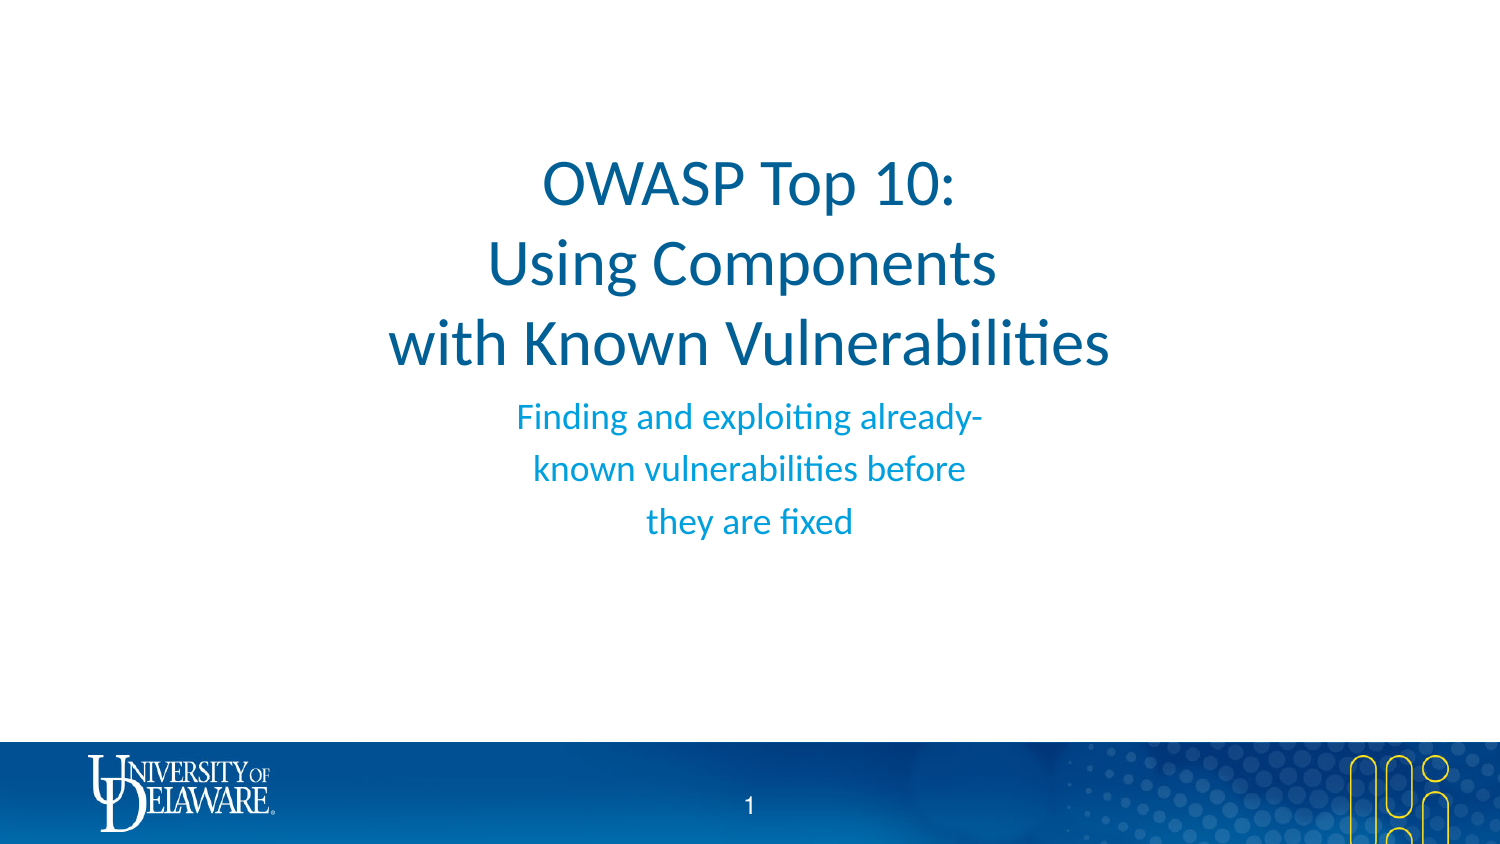

# OWASP Top 10: Using Components with Known Vulnerabilities
Finding and exploiting already-
known vulnerabilities before
they are fixed
1